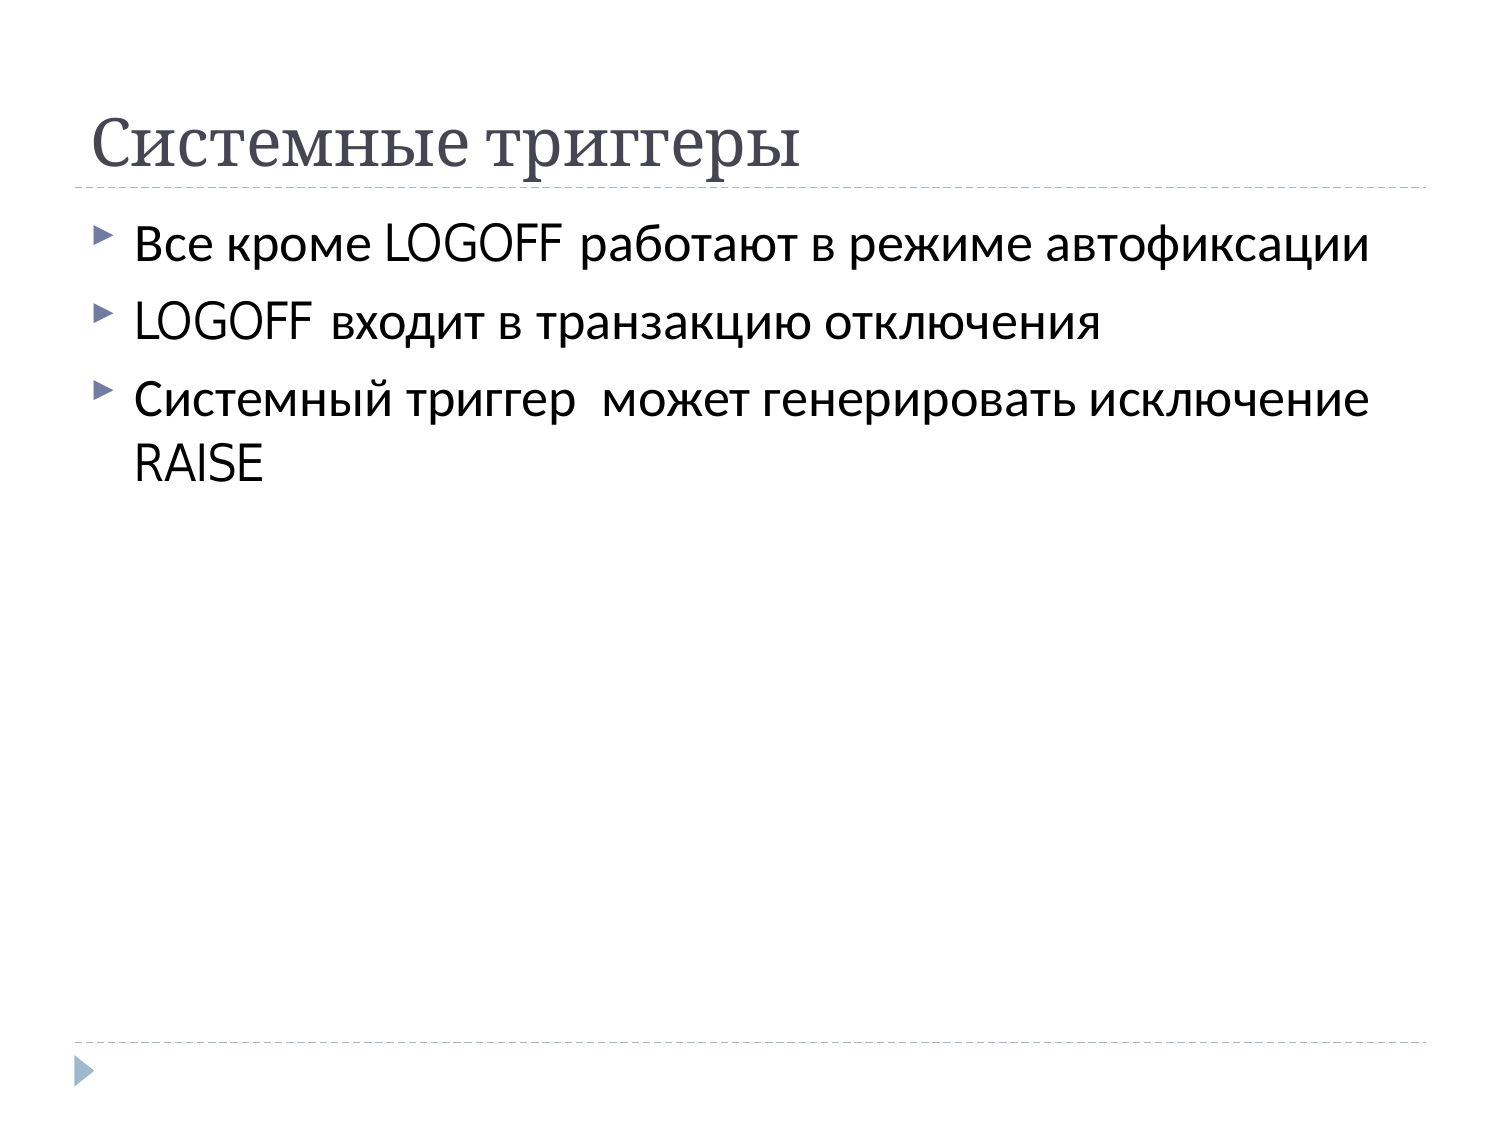

# Системные триггеры
Все кроме LOGOFF работают в режиме автофиксации
LOGOFF входит в транзакцию отключения
Системный триггер  может генерировать исключение RAISE